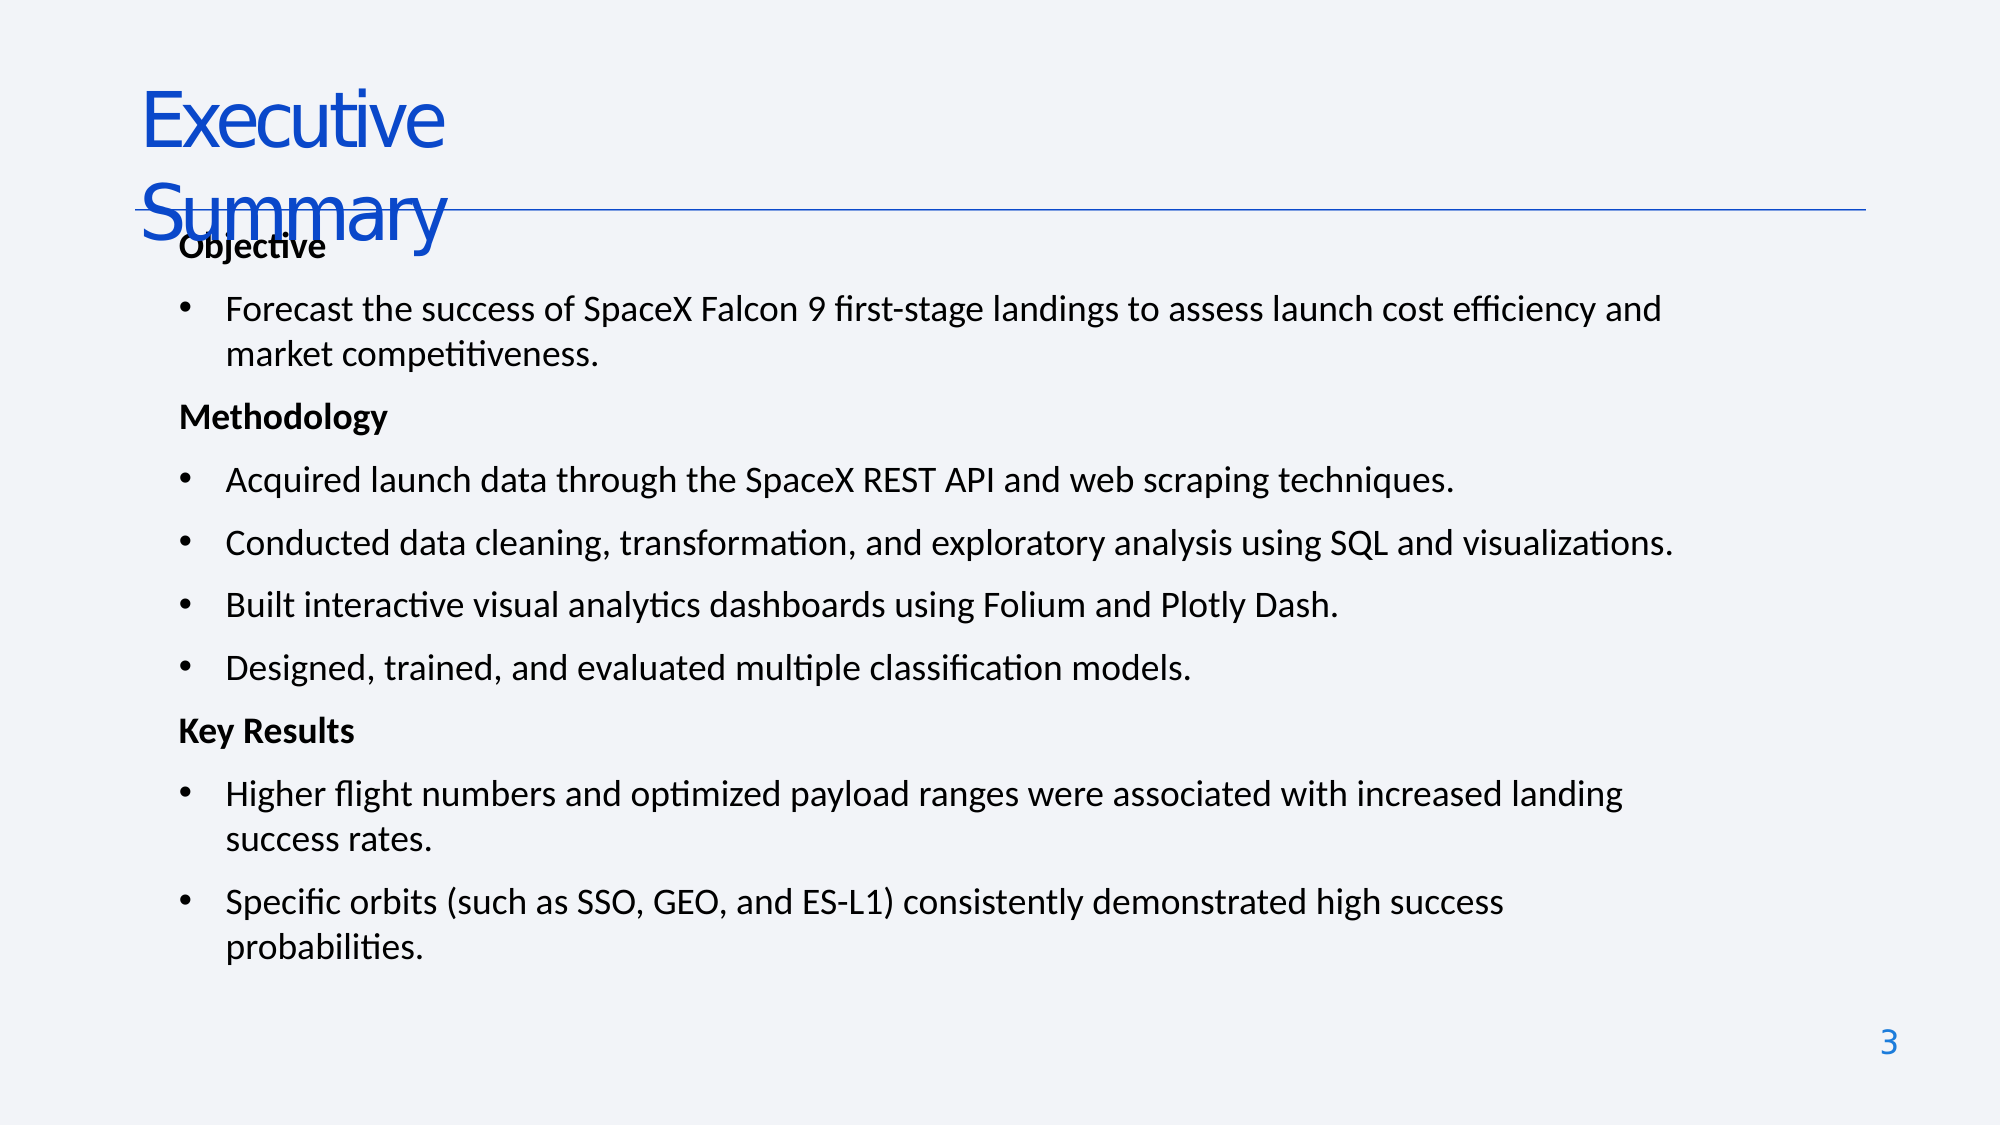

# Executive Summary
Objective
Forecast the success of SpaceX Falcon 9 first-stage landings to assess launch cost efficiency and market competitiveness.
Methodology
Acquired launch data through the SpaceX REST API and web scraping techniques.
Conducted data cleaning, transformation, and exploratory analysis using SQL and visualizations.
Built interactive visual analytics dashboards using Folium and Plotly Dash.
Designed, trained, and evaluated multiple classification models.
Key Results
Higher flight numbers and optimized payload ranges were associated with increased landing success rates.
Specific orbits (such as SSO, GEO, and ES-L1) consistently demonstrated high success probabilities.
3